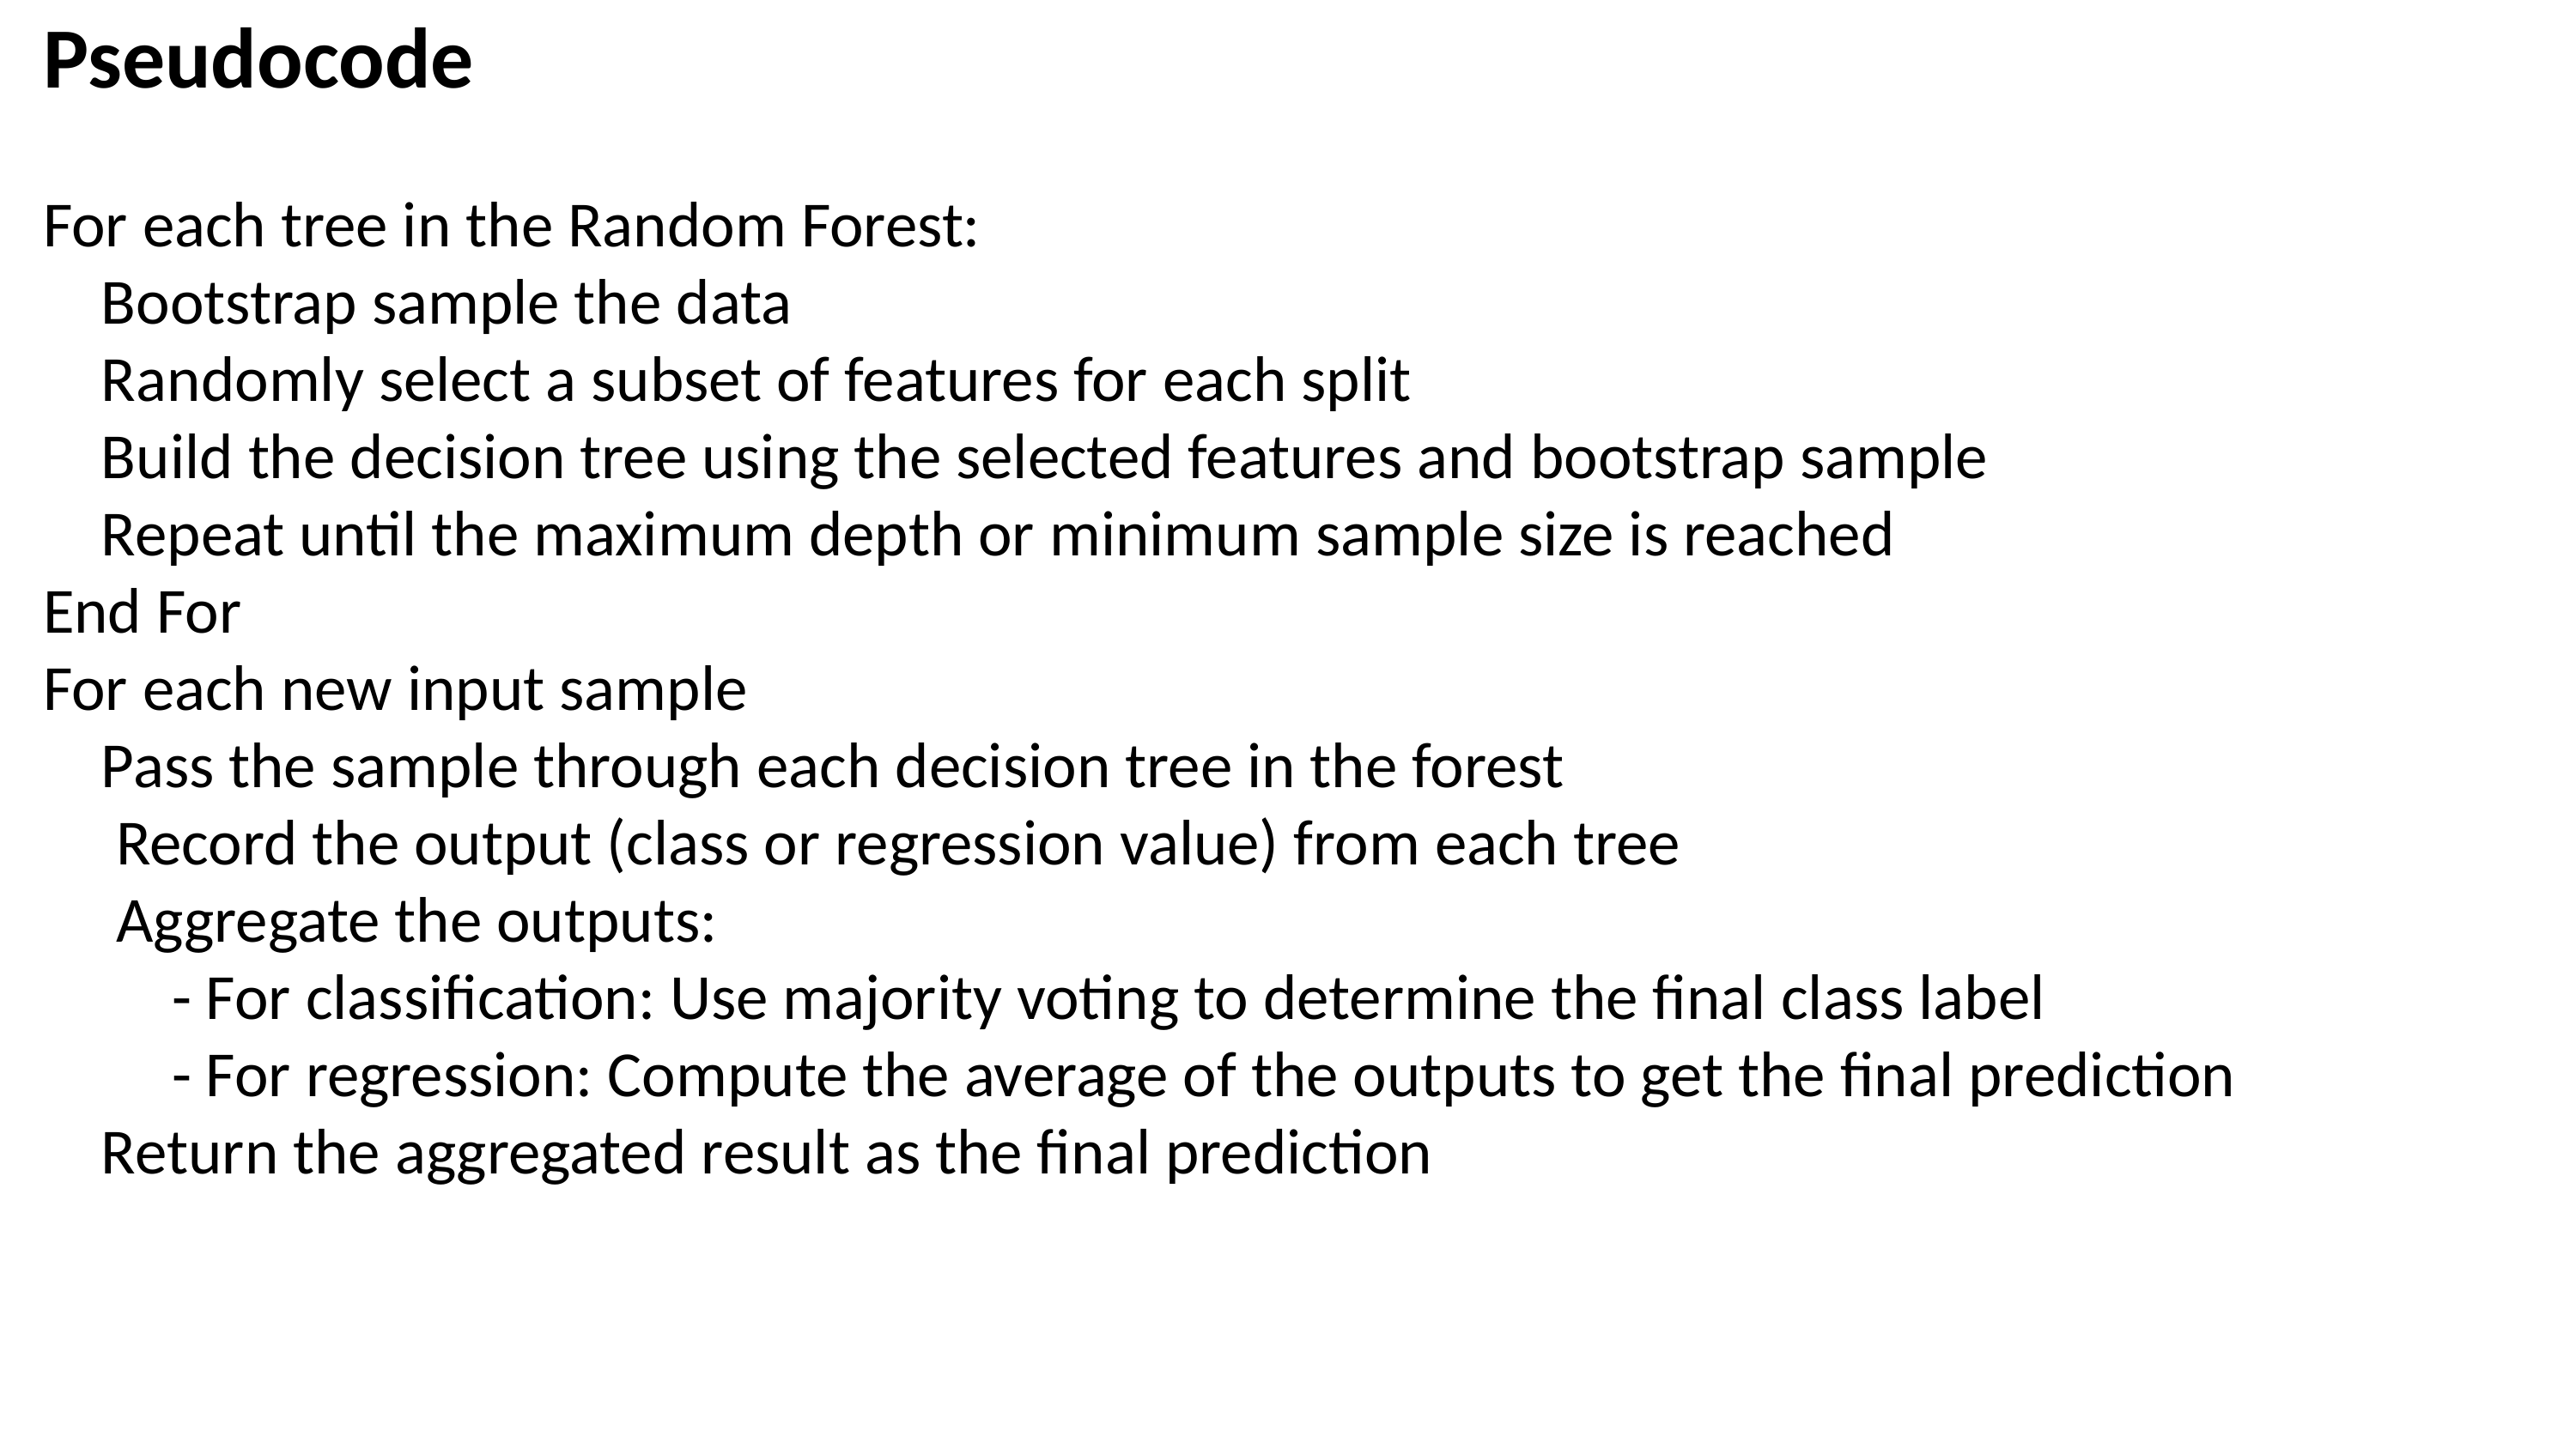

Pseudocode

For each tree in the Random Forest:
    Bootstrap sample the data
    Randomly select a subset of features for each split
    Build the decision tree using the selected features and bootstrap sample
    Repeat until the maximum depth or minimum sample size is reached
End For
For each new input sample
    Pass the sample through each decision tree in the forest
     Record the output (class or regression value) from each tree
     Aggregate the outputs:
 	- For classification: Use majority voting to determine the final class label
	- For regression: Compute the average of the outputs to get the final prediction
    Return the aggregated result as the final prediction